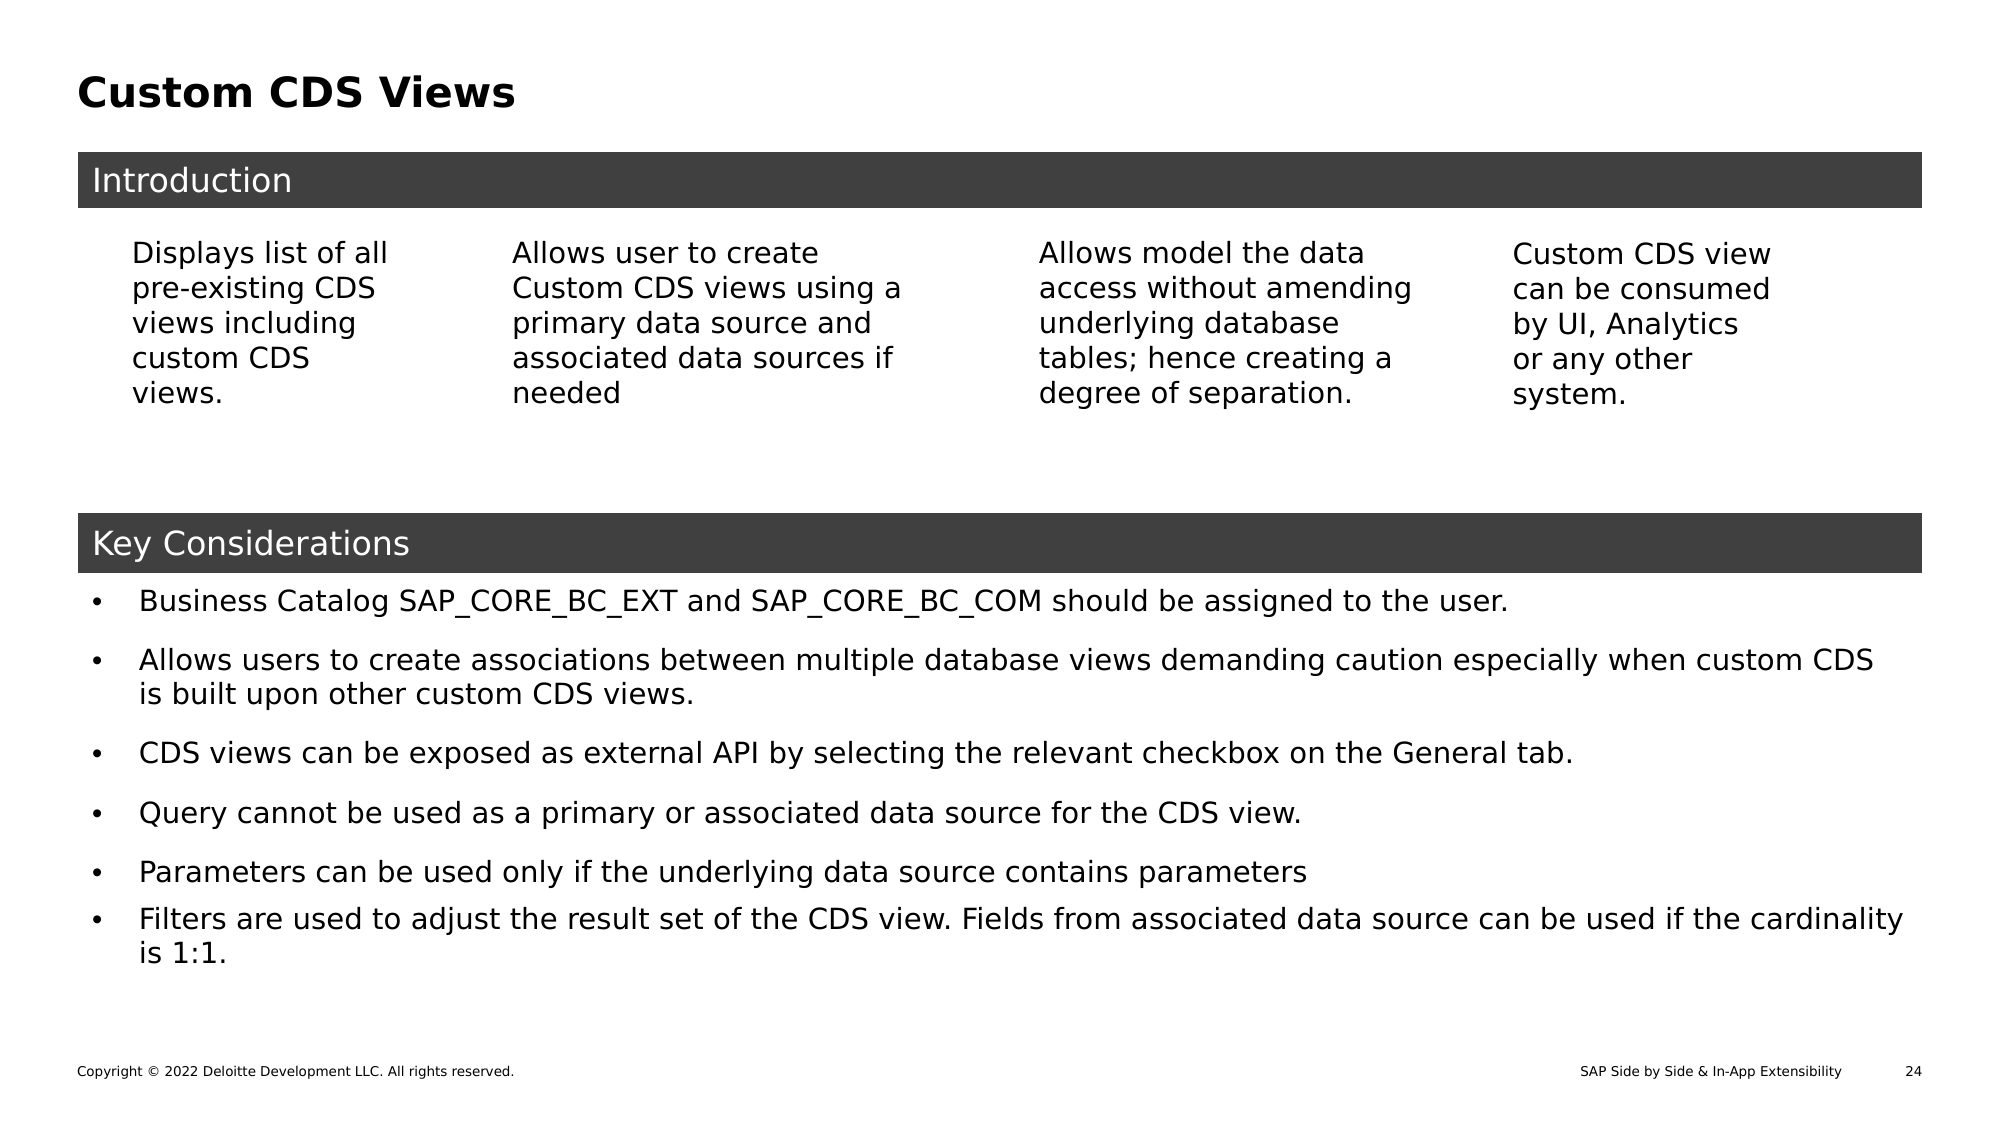

# Custom CDS Views
| Introduction |
| --- |
Displays list of all pre-existing CDS views including custom CDS views.
Allows user to create Custom CDS views using a primary data source and associated data sources if needed
Allows model the data access without amending underlying database tables; hence creating a degree of separation.
Custom CDS view can be consumed by UI, Analytics or any other system.
| Key Considerations |
| --- |
| Business Catalog SAP\_CORE\_BC\_EXT and SAP\_CORE\_BC\_COM should be assigned to the user. Allows users to create associations between multiple database views demanding caution especially when custom CDS is built upon other custom CDS views. CDS views can be exposed as external API by selecting the relevant checkbox on the General tab. Query cannot be used as a primary or associated data source for the CDS view. Parameters can be used only if the underlying data source contains parameters Filters are used to adjust the result set of the CDS view. Fields from associated data source can be used if the cardinality is 1:1. |